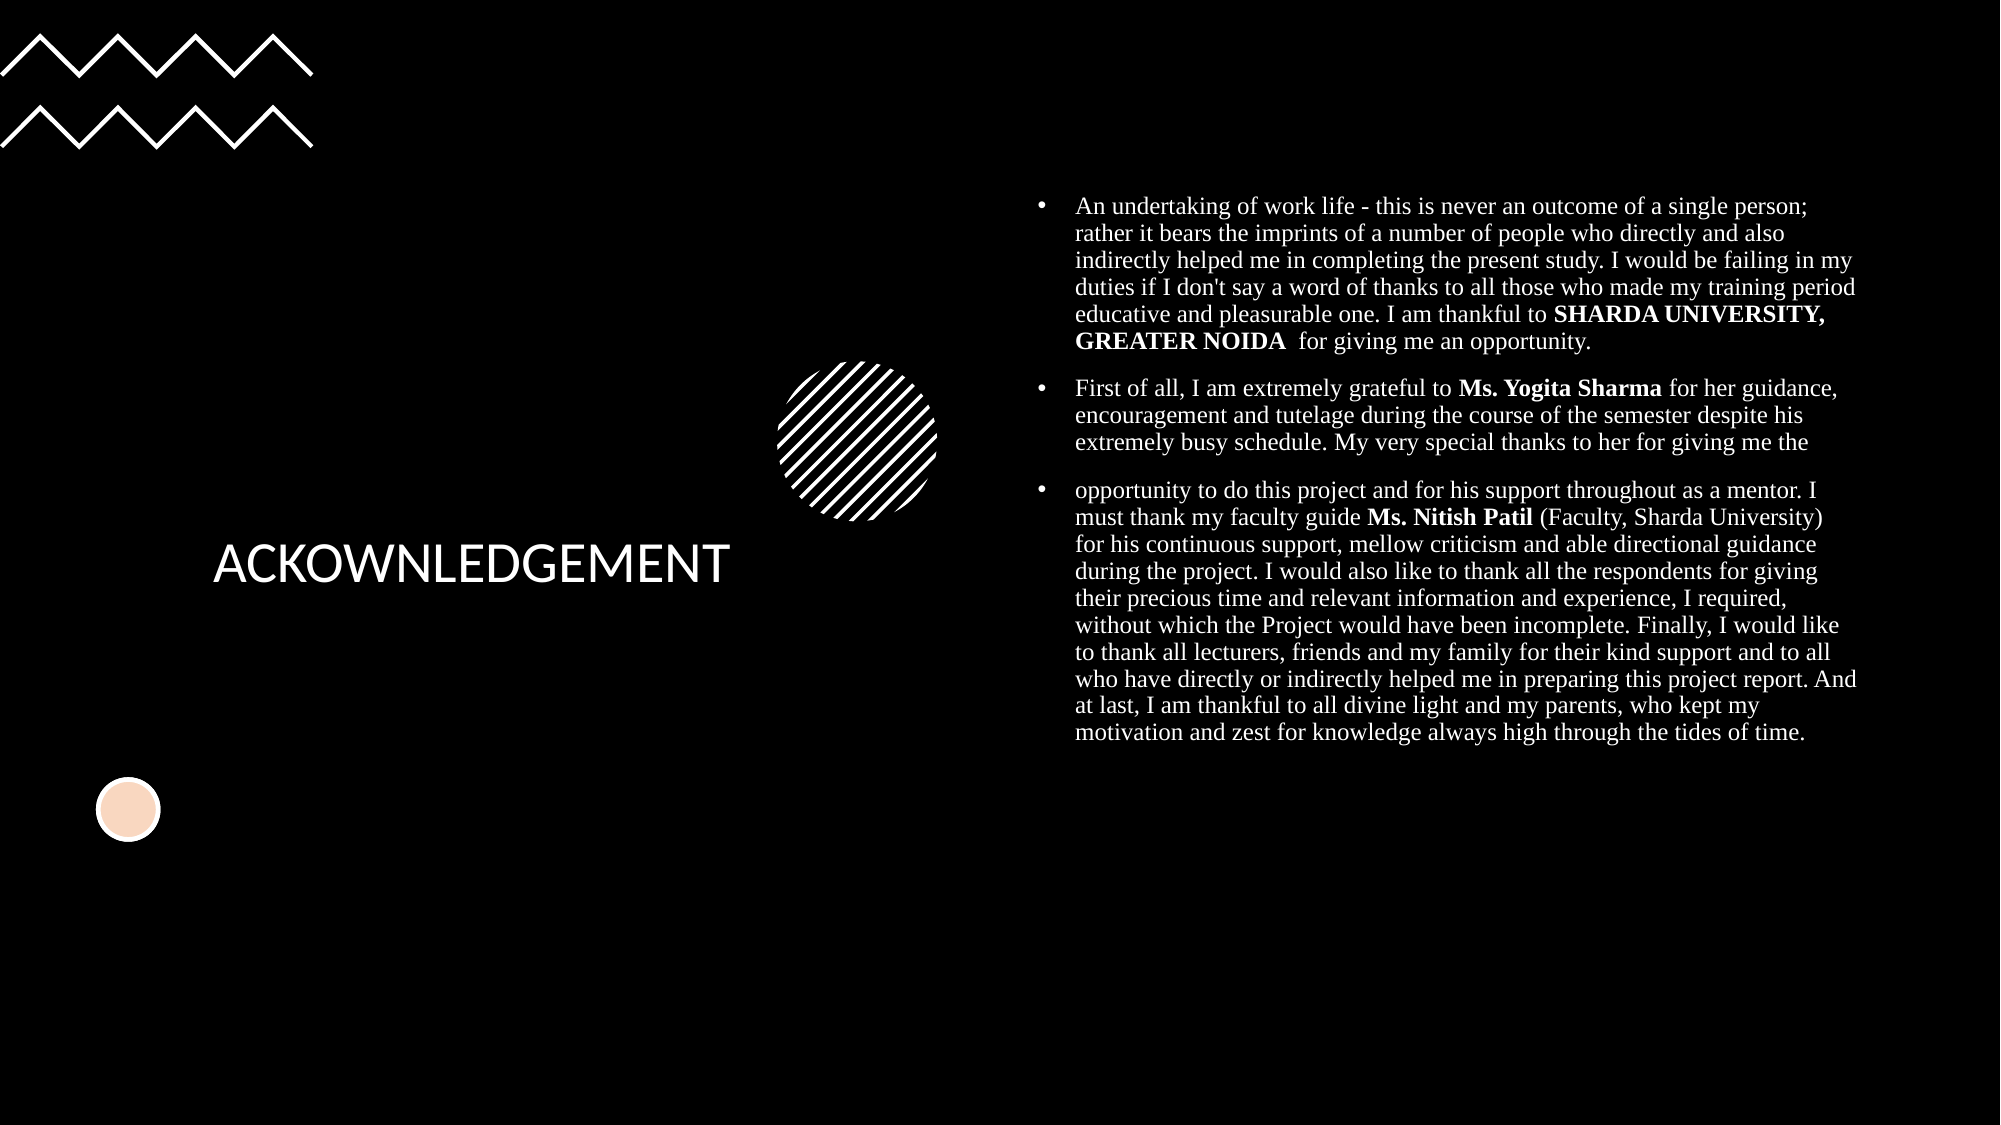

# ACKOWNLEDGEMENT
An undertaking of work life - this is never an outcome of a single person; rather it bears the imprints of a number of people who directly and also indirectly helped me in completing the present study. I would be failing in my duties if I don't say a word of thanks to all those who made my training period educative and pleasurable one. I am thankful to SHARDA UNIVERSITY, GREATER NOIDA  for giving me an opportunity.
First of all, I am extremely grateful to Ms. Yogita Sharma for her guidance, encouragement and tutelage during the course of the semester despite his extremely busy schedule. My very special thanks to her for giving me the
opportunity to do this project and for his support throughout as a mentor. I must thank my faculty guide Ms. Nitish Patil (Faculty, Sharda University) for his continuous support, mellow criticism and able directional guidance during the project. I would also like to thank all the respondents for giving their precious time and relevant information and experience, I required, without which the Project would have been incomplete. Finally, I would like to thank all lecturers, friends and my family for their kind support and to all who have directly or indirectly helped me in preparing this project report. And at last, I am thankful to all divine light and my parents, who kept my motivation and zest for knowledge always high through the tides of time.